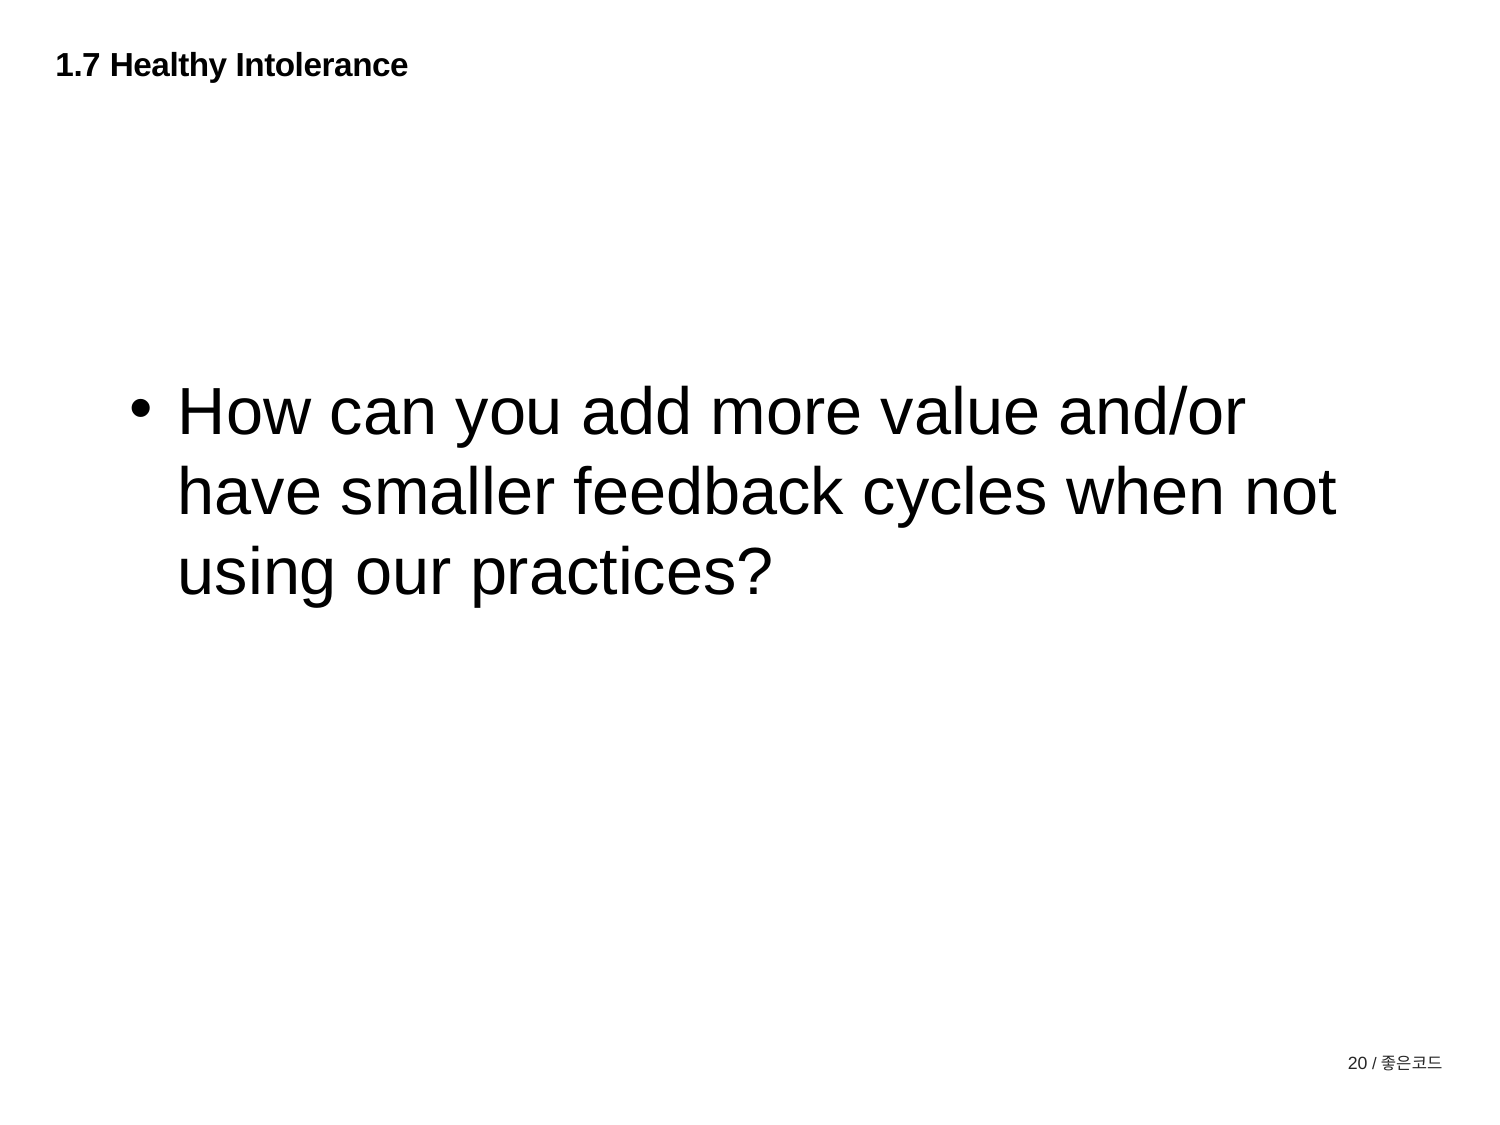

1.7 Healthy Intolerance
# How can you add more value and/or have smaller feedback cycles when not using our practices?